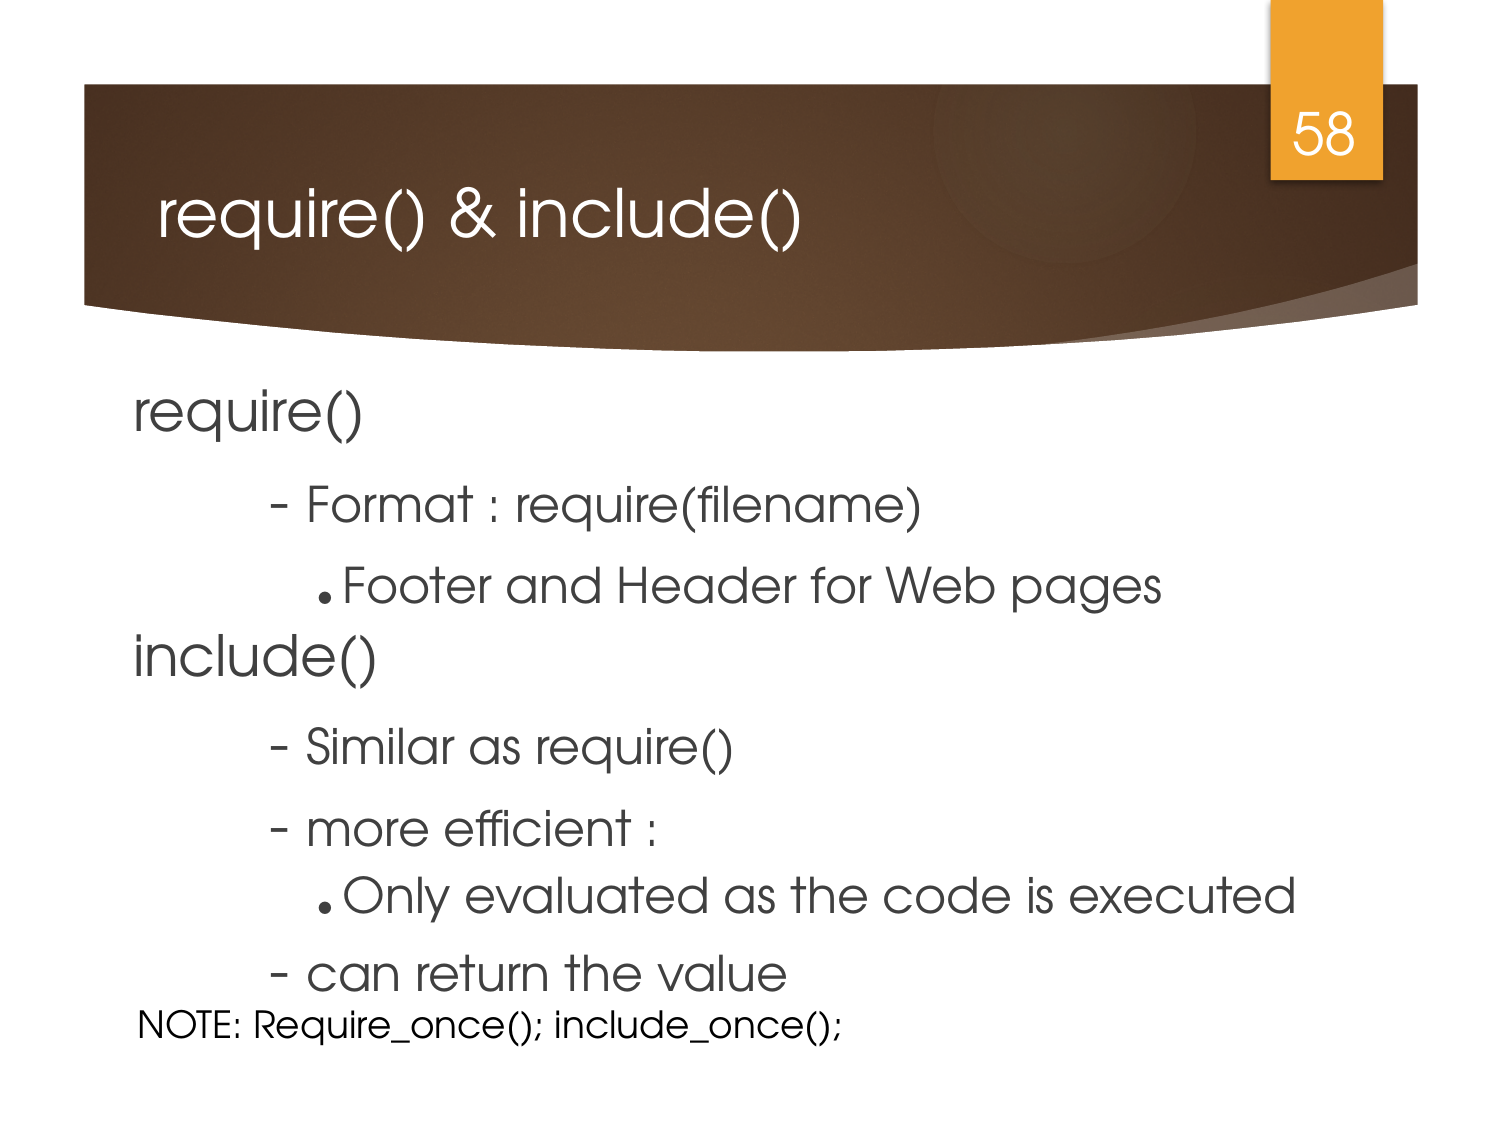

58
# require() & include()
require()
	- Format : require(filename)
	     ● Footer and Header for Web pages
include()
	- Similar as require()
	- more efficient :
	     ● Only evaluated as the code is executed
	- can return the value

NOTE: Require_once(); include_once();